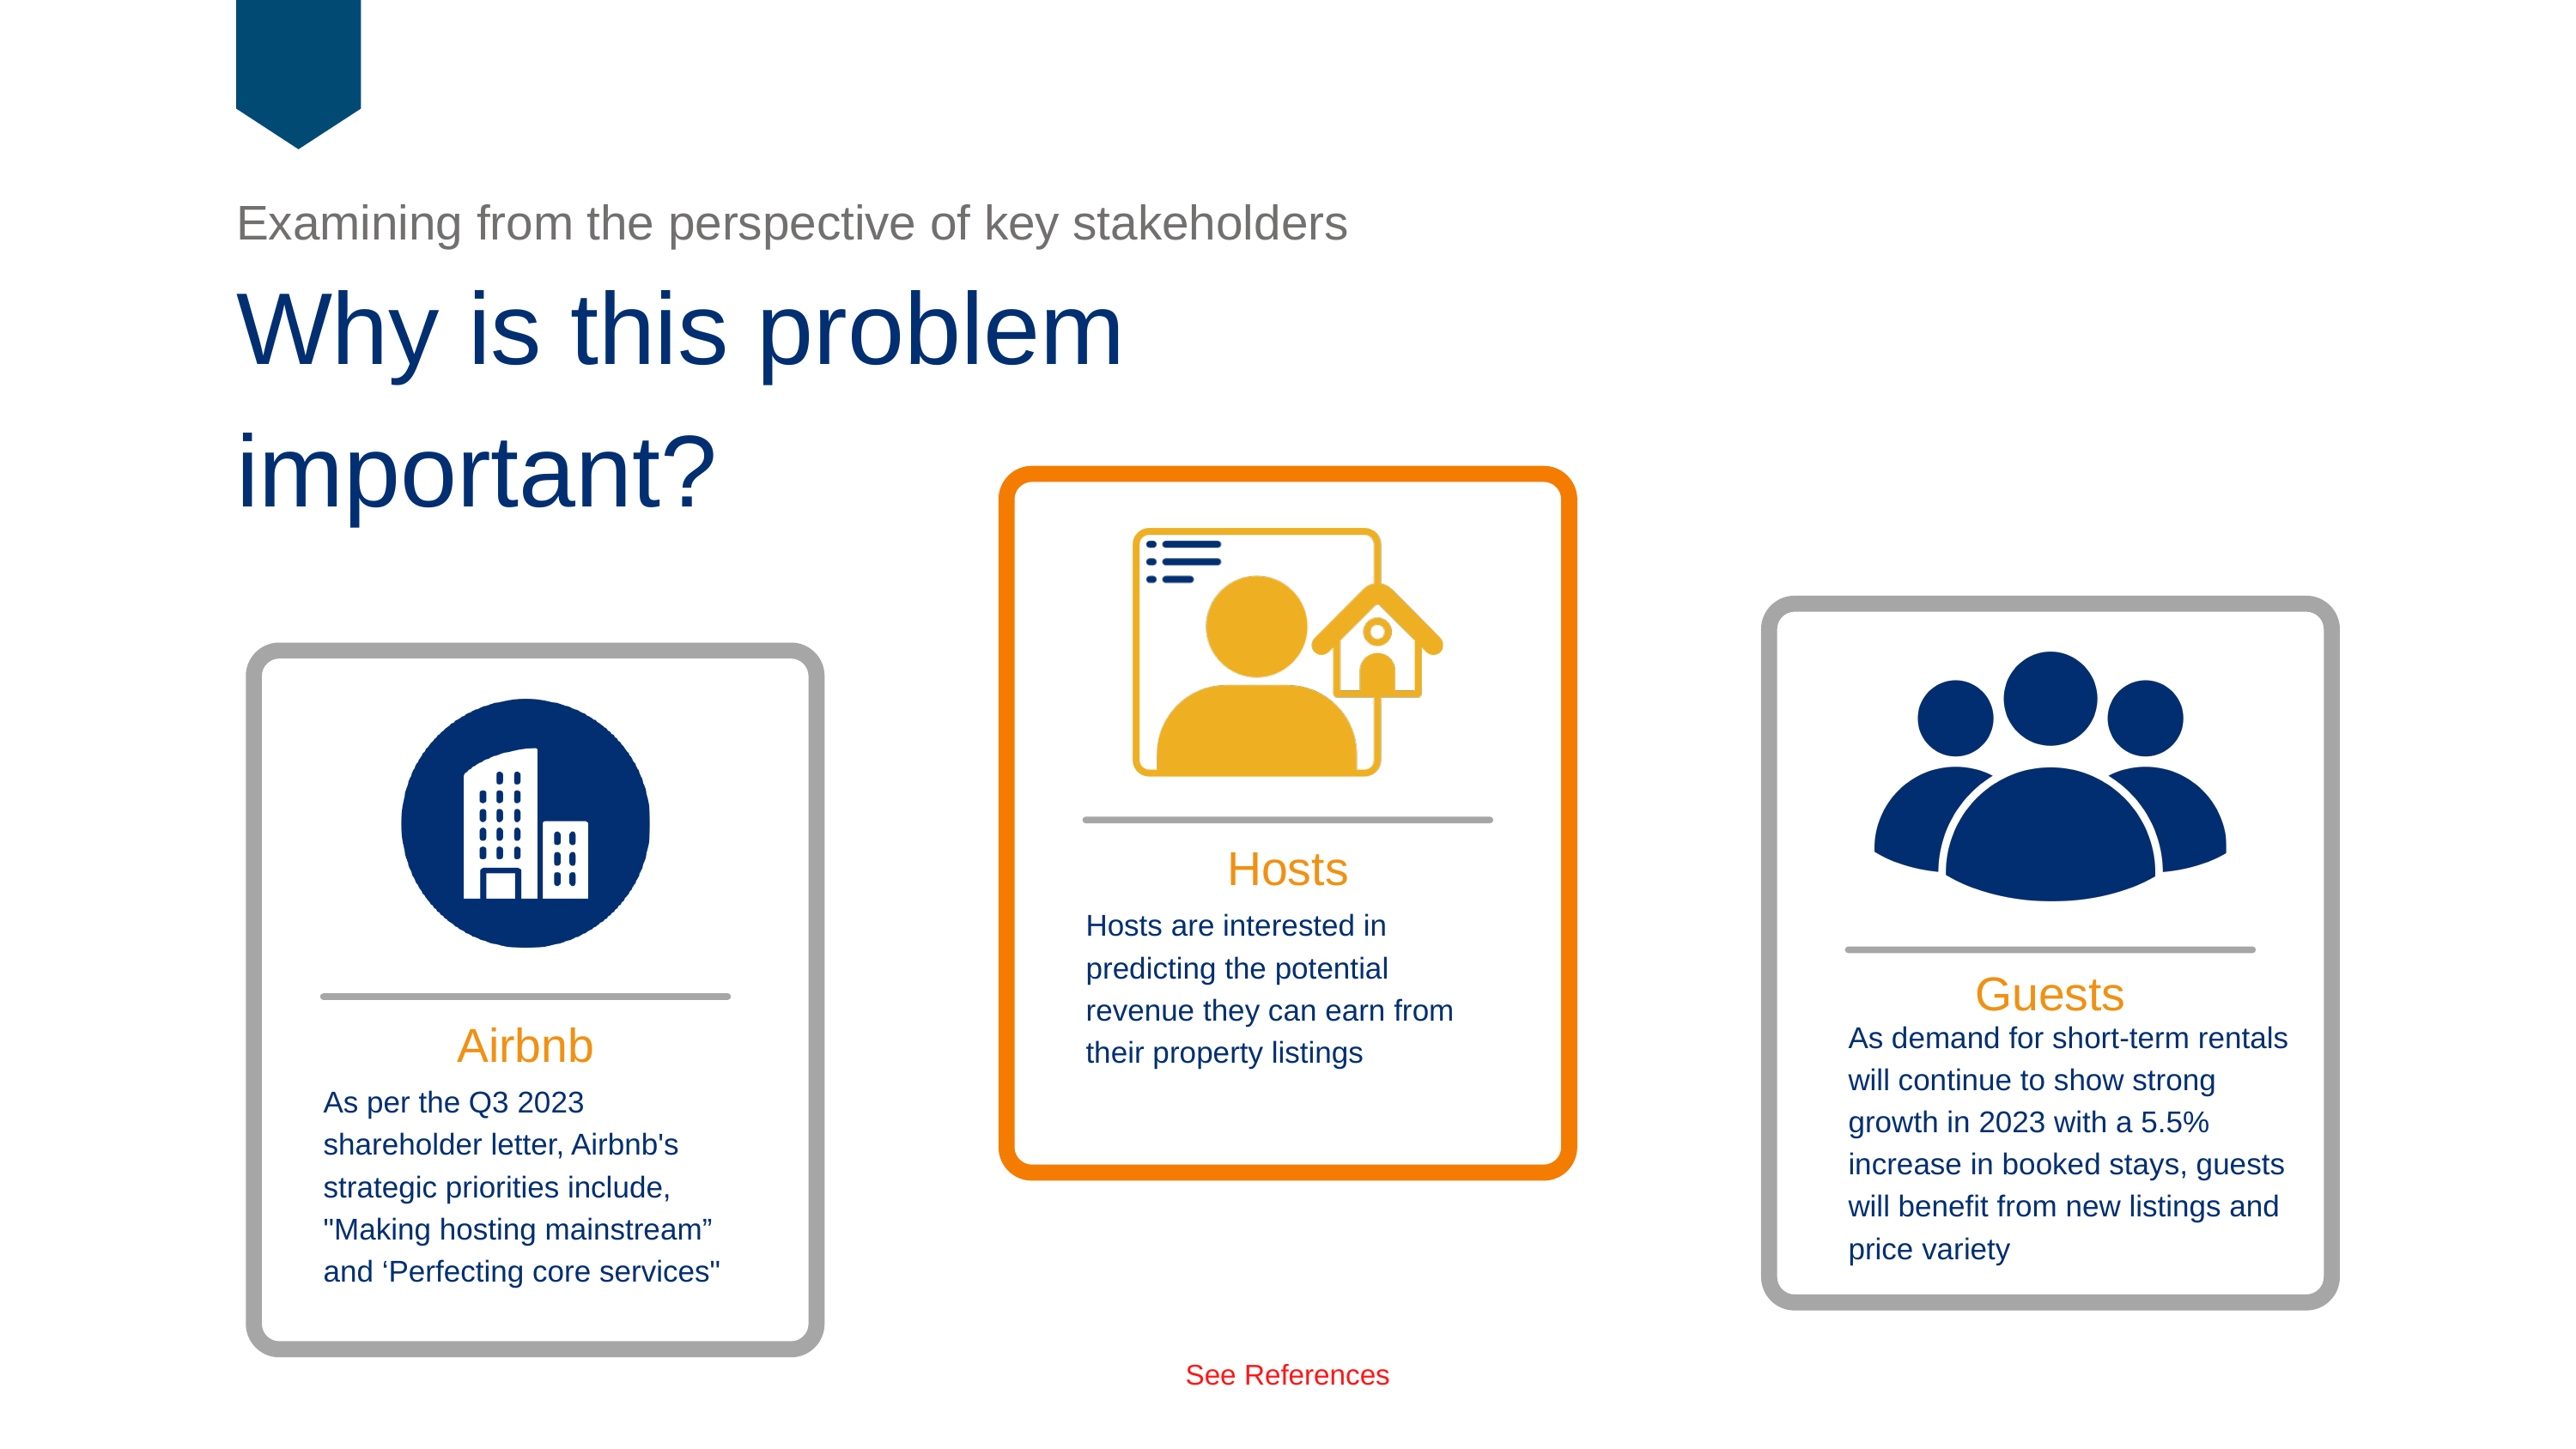

Examining from the perspective of key stakeholders
Why is this problem important?

Hosts
Hosts are interested in predicting the potential revenue they can earn from their property listings

Guests

Airbnb
As demand for short-term rentals will continue to show strong growth in 2023 with a 5.5% increase in booked stays, guests will benefit from new listings and price variety
As per the Q3 2023 shareholder letter, Airbnb's strategic priorities include, "Making hosting mainstream” and ‘Perfecting core services"
See References